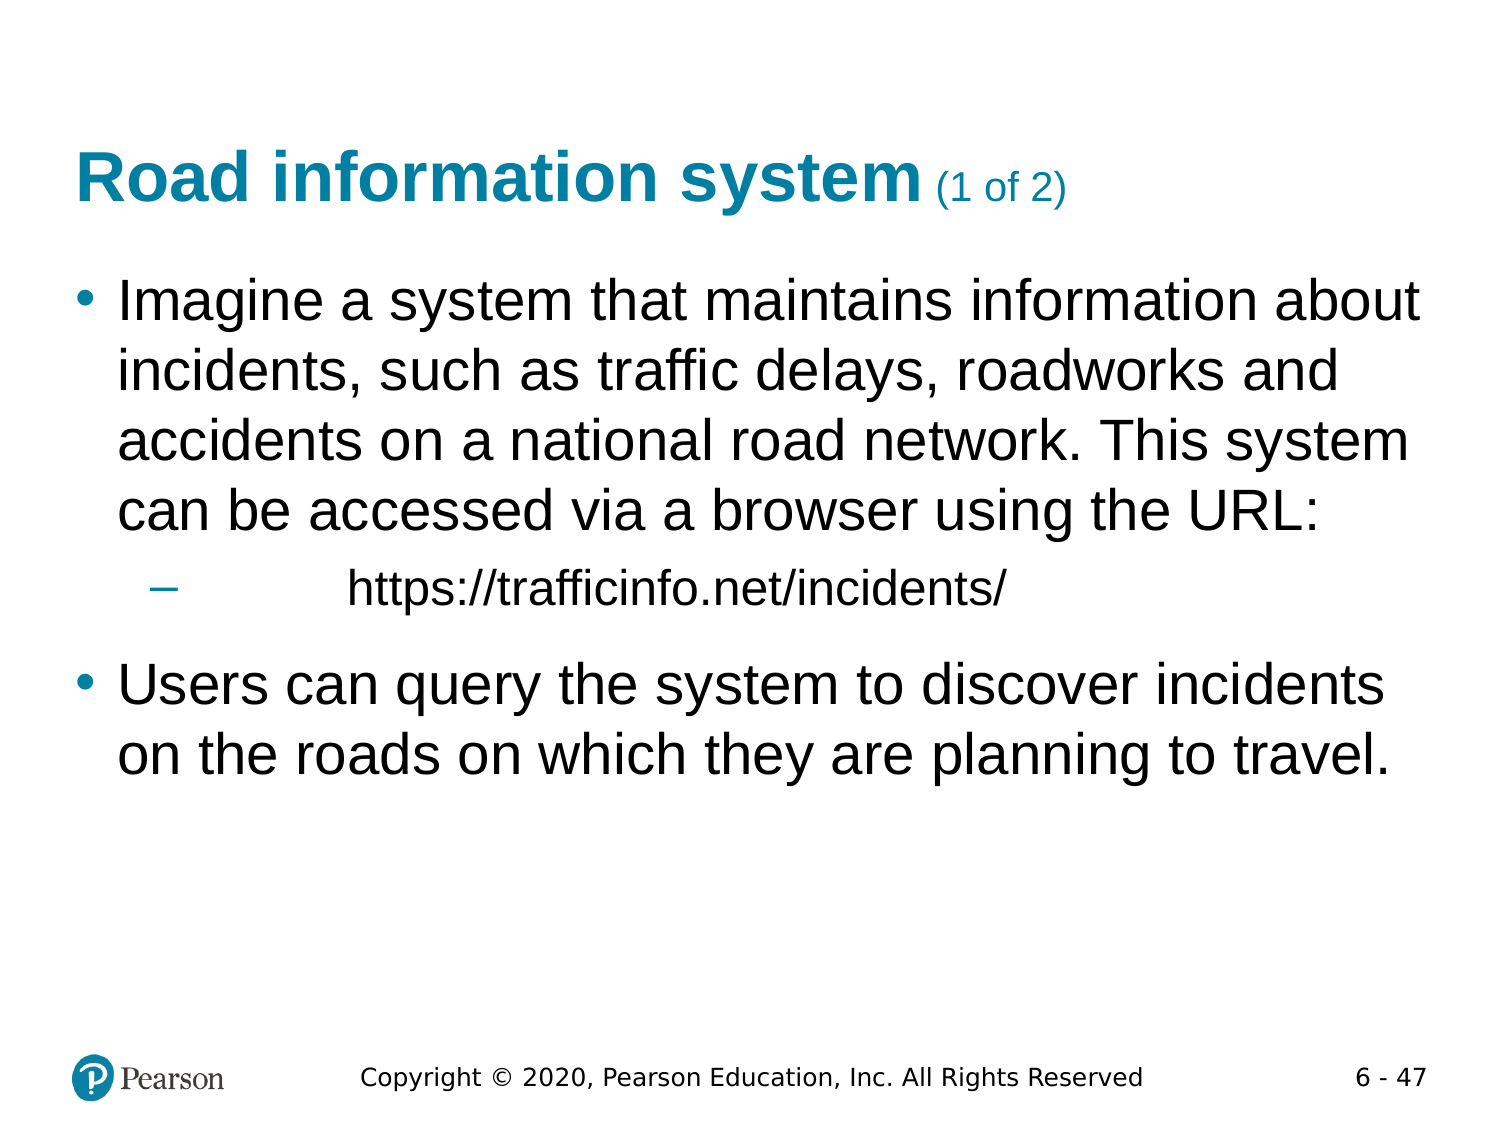

# Road information system (1 of 2)
Imagine a system that maintains information about incidents, such as traffic delays, roadworks and accidents on a national road network. This system can be accessed via a browser using the URL:
	https://trafficinfo.net/incidents/
Users can query the system to discover incidents on the roads on which they are planning to travel.